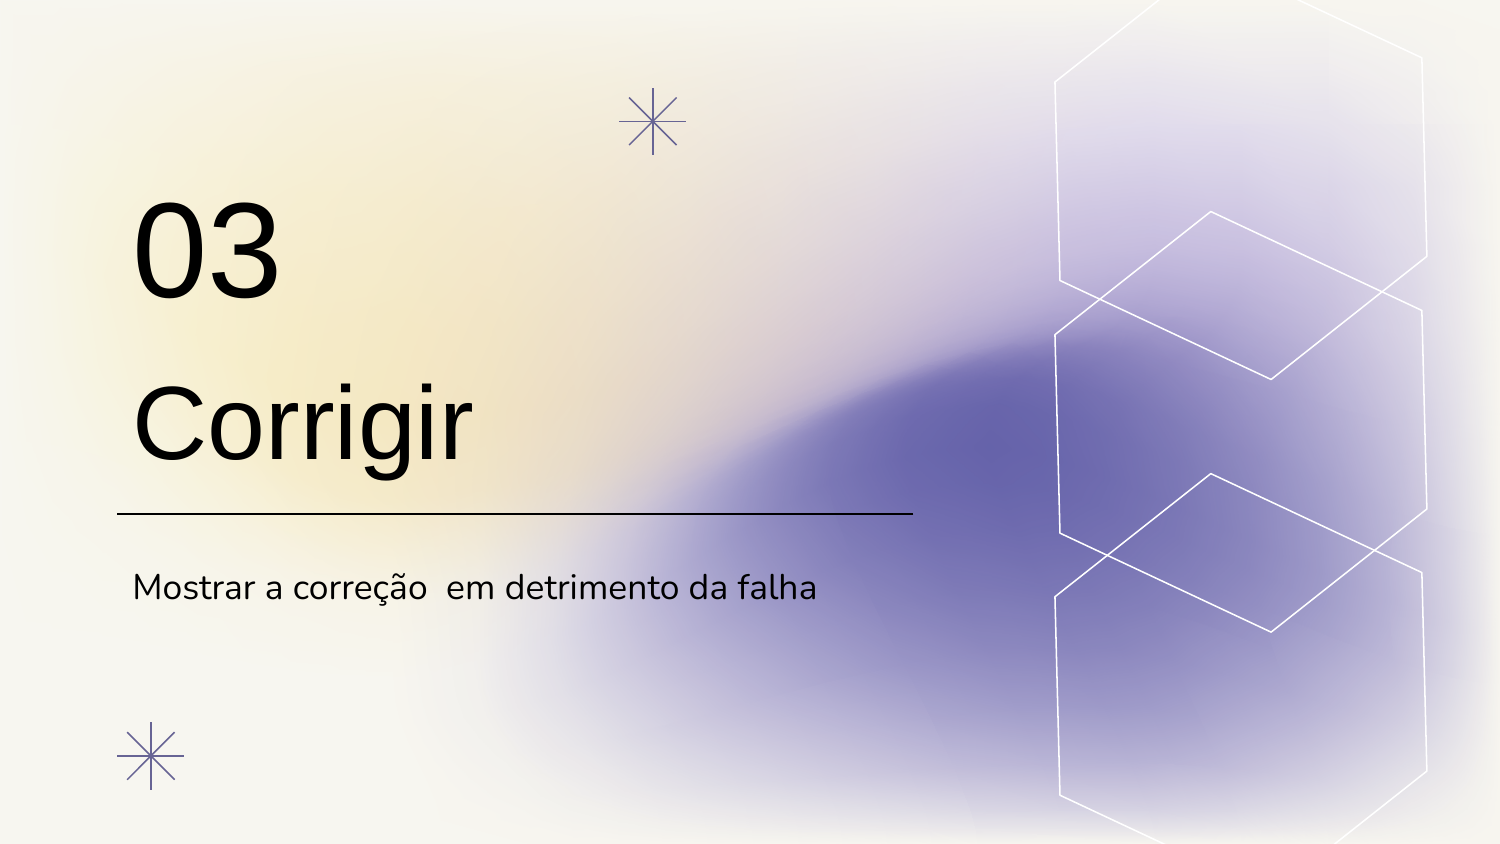

03
# Corrigir
Mostrar a correção  em detrimento da falha